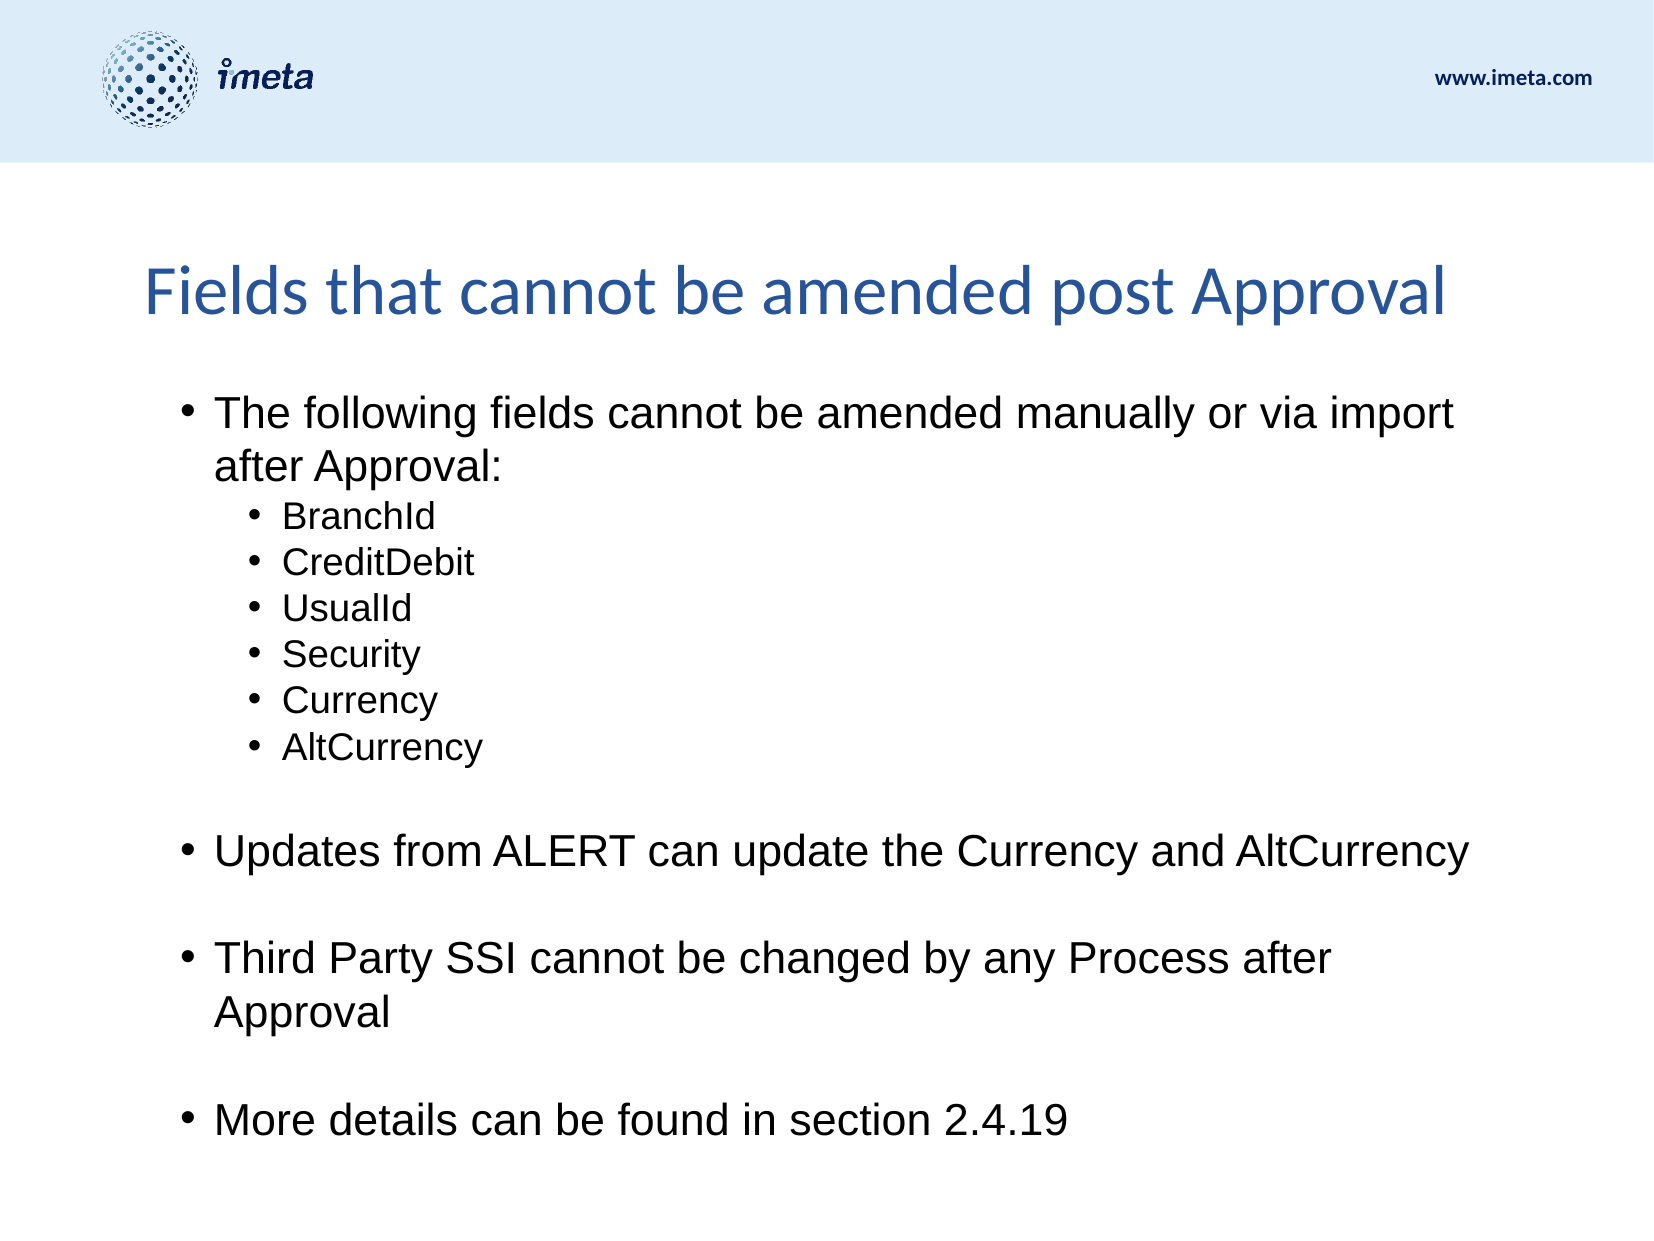

# Fields that cannot be amended post Approval
The following fields cannot be amended manually or via import after Approval:
BranchId
CreditDebit
UsualId
Security
Currency
AltCurrency

Updates from ALERT can update the Currency and AltCurrency

Third Party SSI cannot be changed by any Process after Approval

More details can be found in section 2.4.19